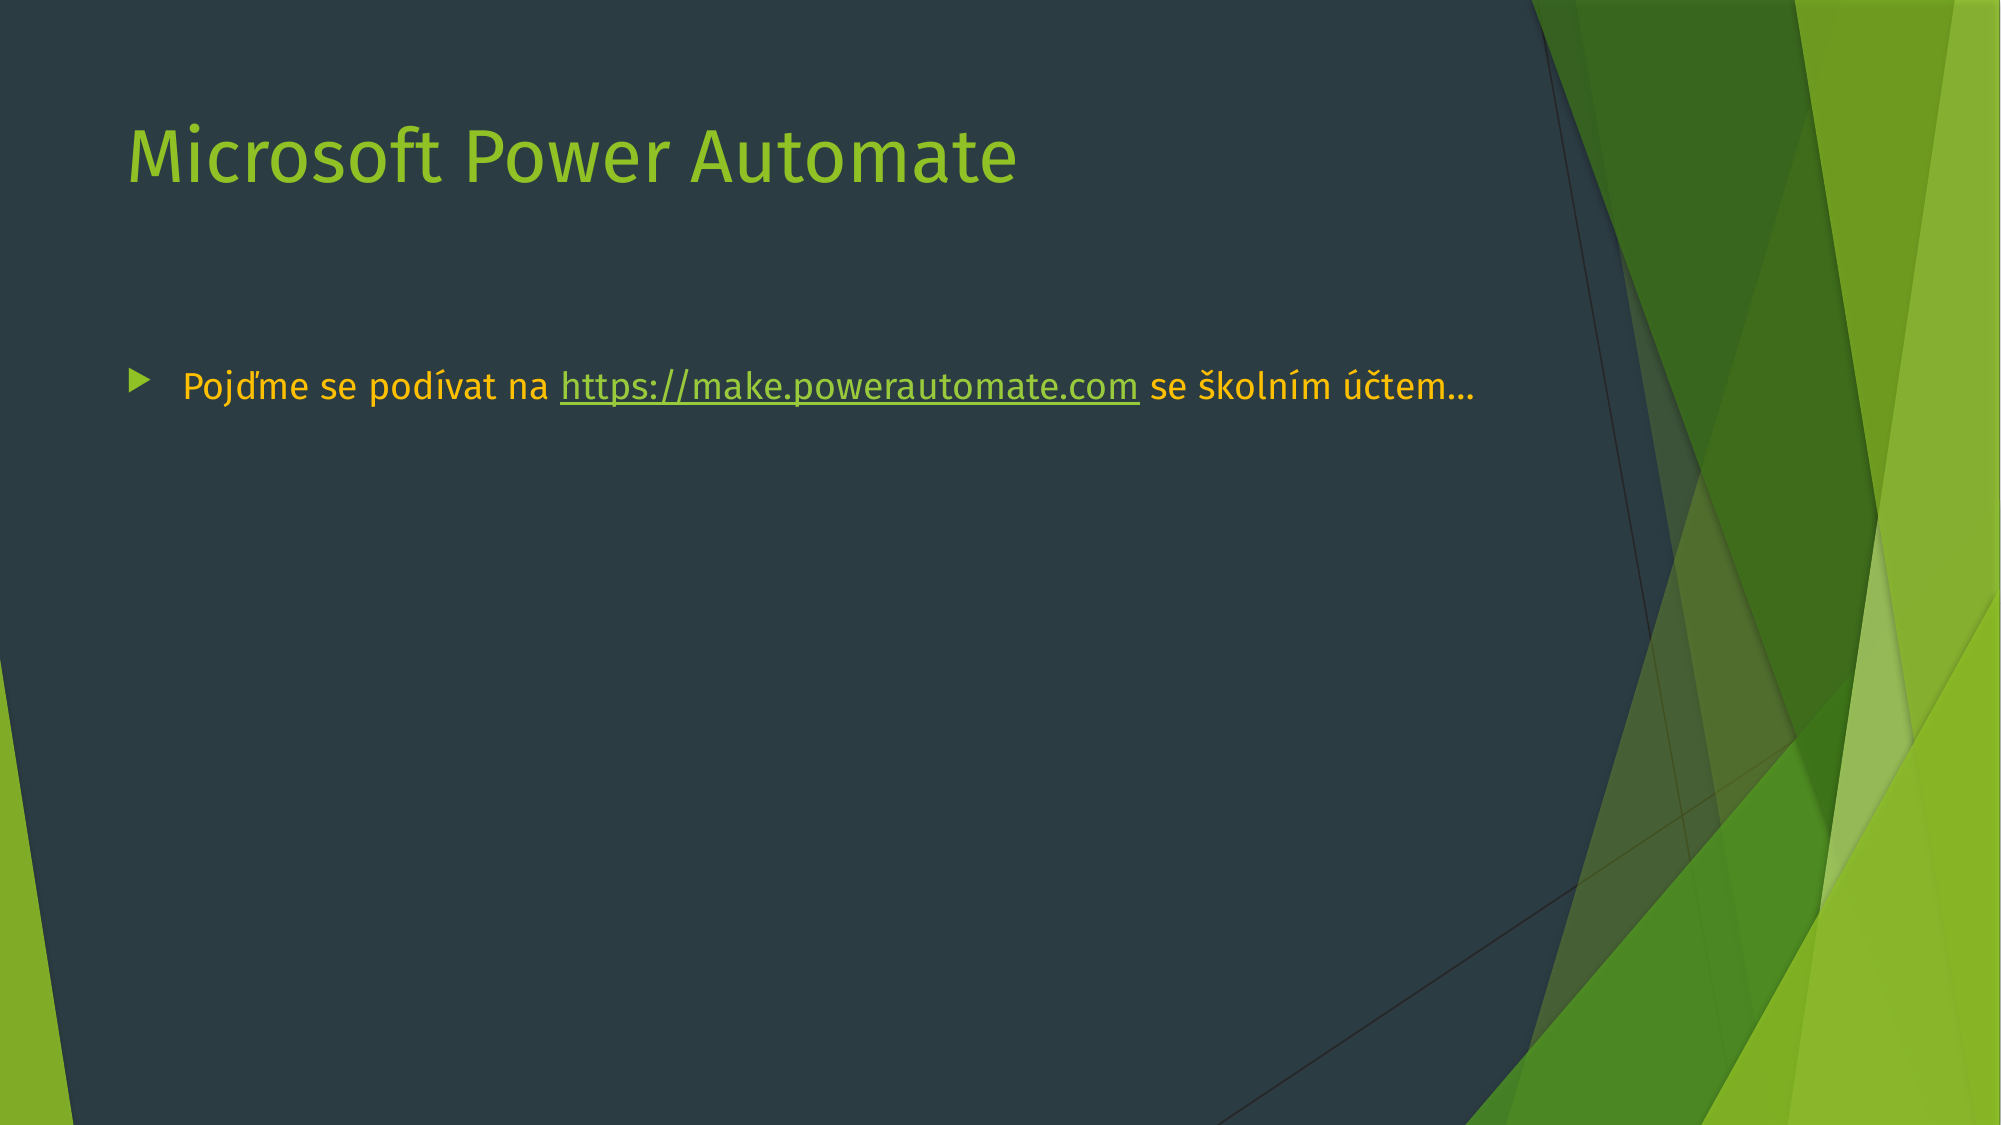

# Microsoft Power Automate
Pojďme se podívat na https://make.powerautomate.com se školním účtem…